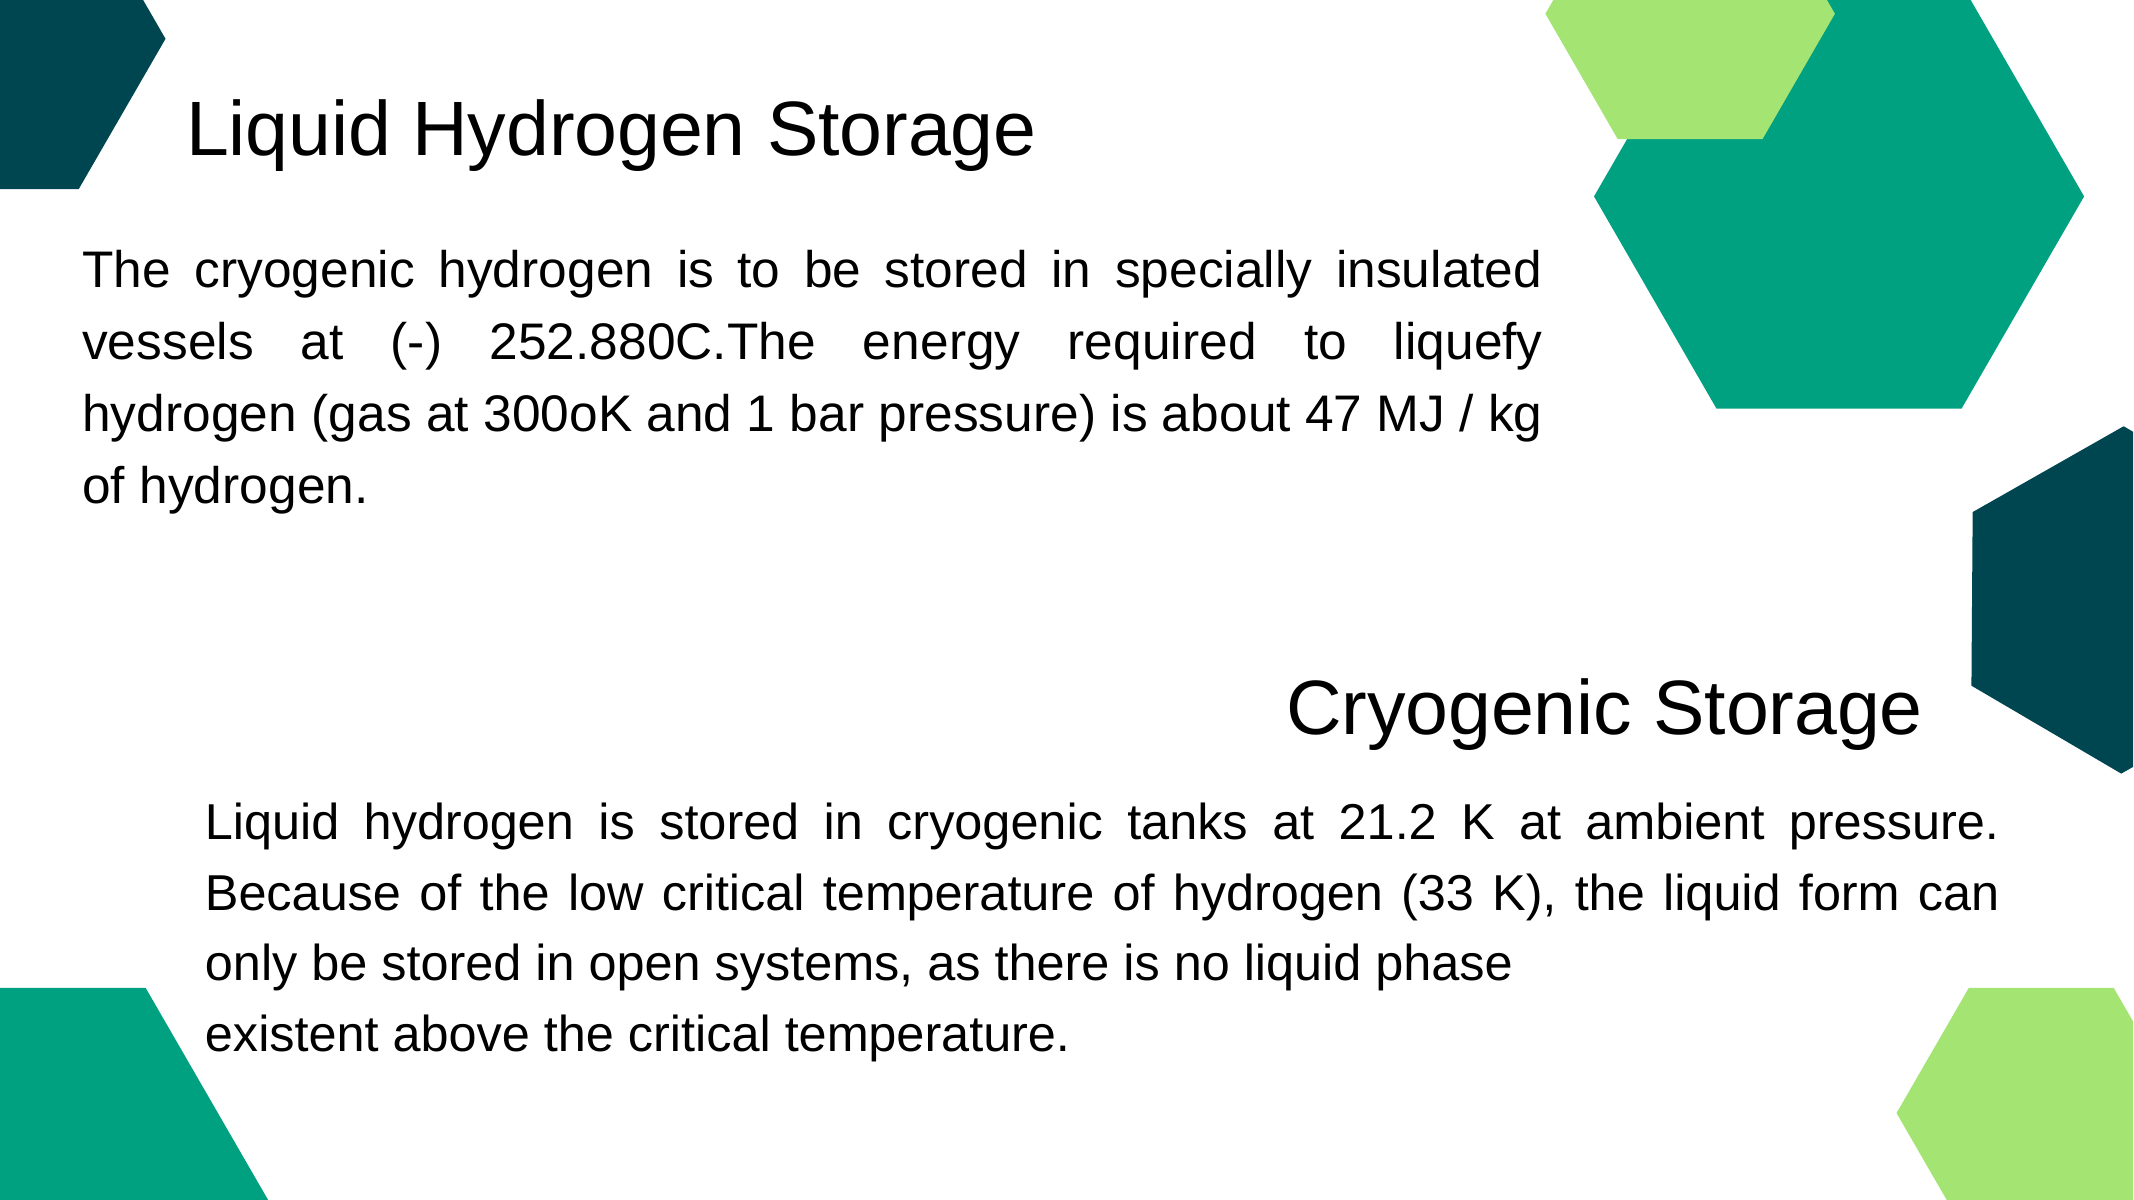

Liquid Hydrogen Storage
The cryogenic hydrogen is to be stored in specially insulated vessels at (-) 252.880C.The energy required to liquefy hydrogen (gas at 300oK and 1 bar pressure) is about 47 MJ / kg of hydrogen.

 Cryogenic Storage
Liquid hydrogen is stored in cryogenic tanks at 21.2 K at ambient pressure. Because of the low critical temperature of hydrogen (33 K), the liquid form can only be stored in open systems, as there is no liquid phase
existent above the critical temperature.